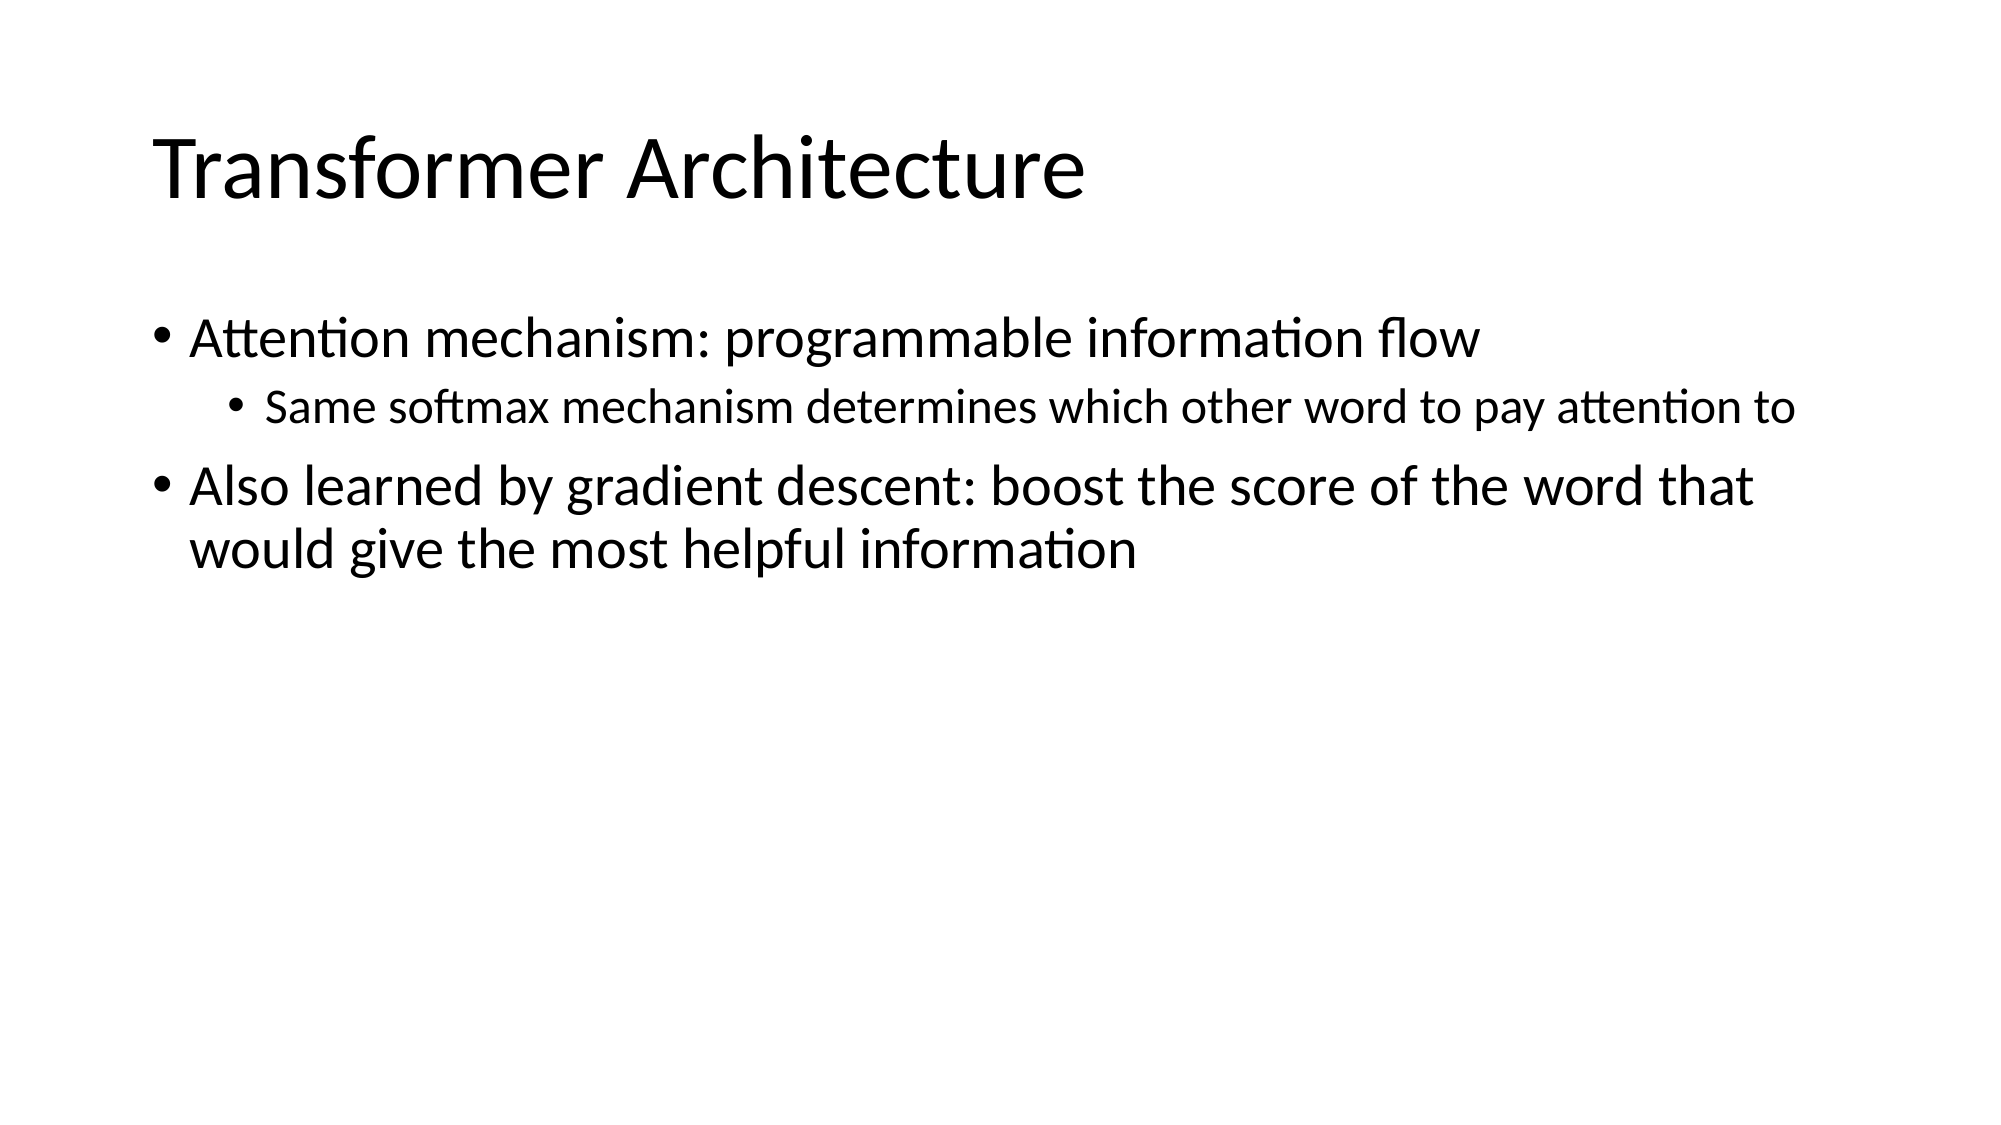

# Transformer Architecture
Attention mechanism: programmable information flow
Same softmax mechanism determines which other word to pay attention to
Also learned by gradient descent: boost the score of the word that would give the most helpful information